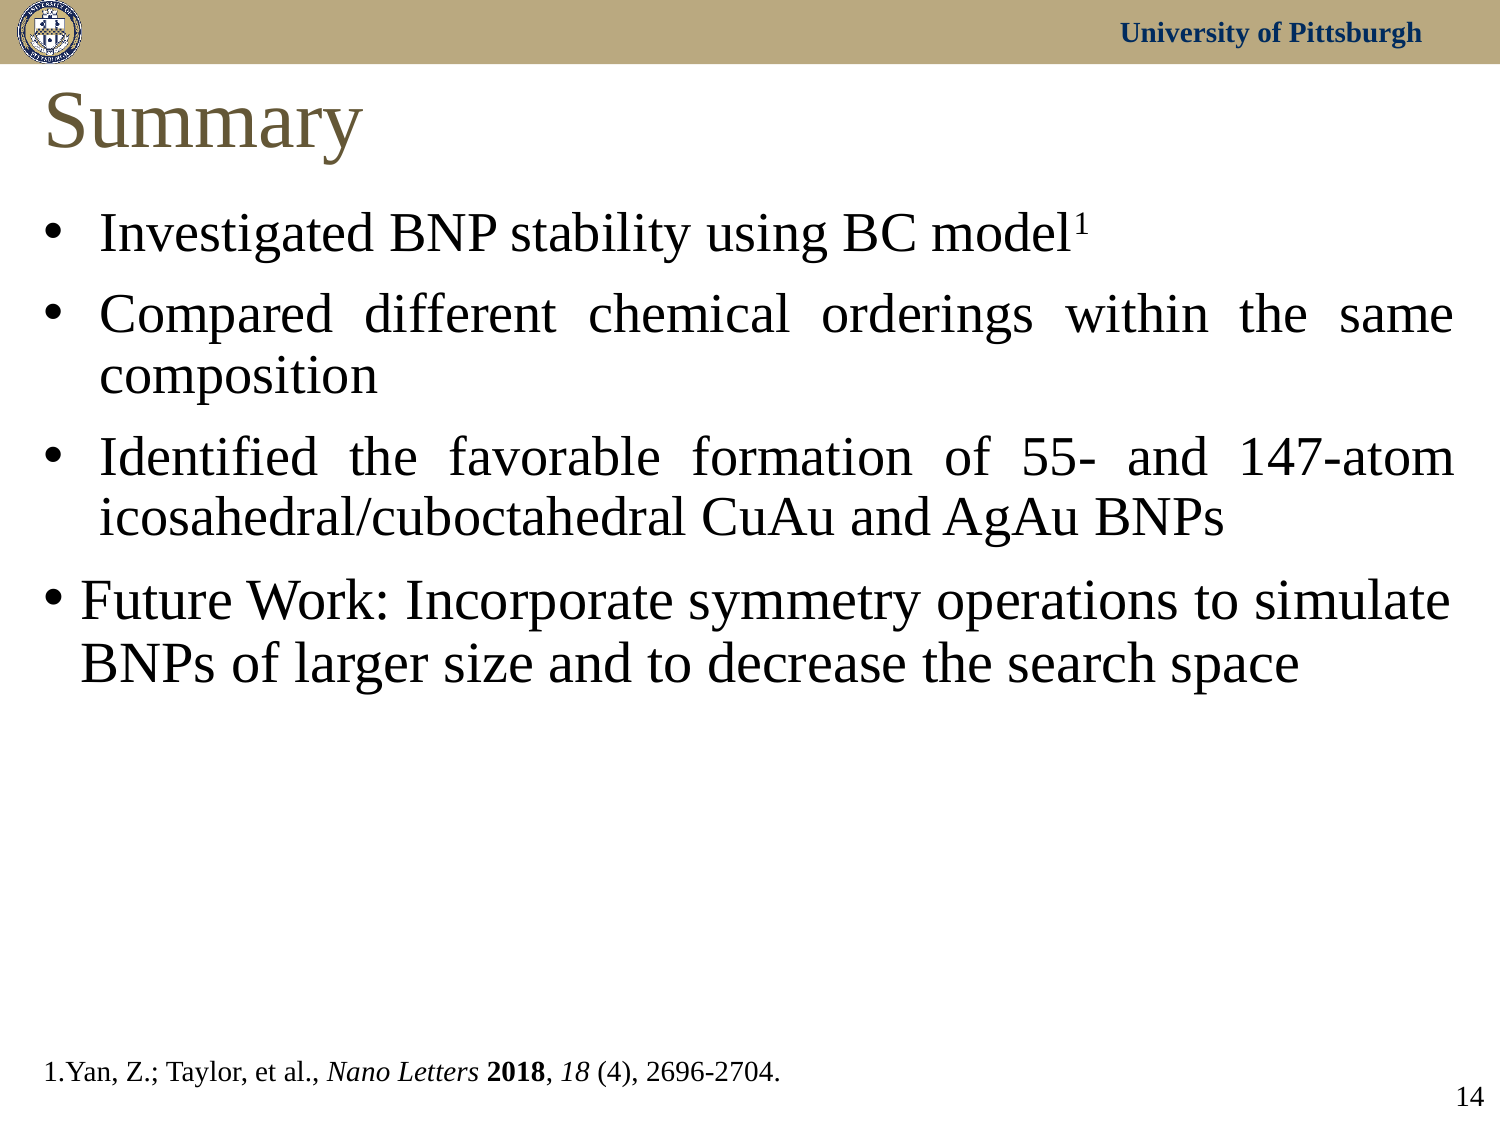

# Summary
Investigated BNP stability using BC model1
Compared different chemical orderings within the same composition
Identified the favorable formation of 55- and 147-atom icosahedral/cuboctahedral CuAu and AgAu BNPs
Future Work: Incorporate symmetry operations to simulate BNPs of larger size and to decrease the search space

1.Yan, Z.; Taylor, et al., Nano Letters 2018, 18 (4), 2696-2704.

14